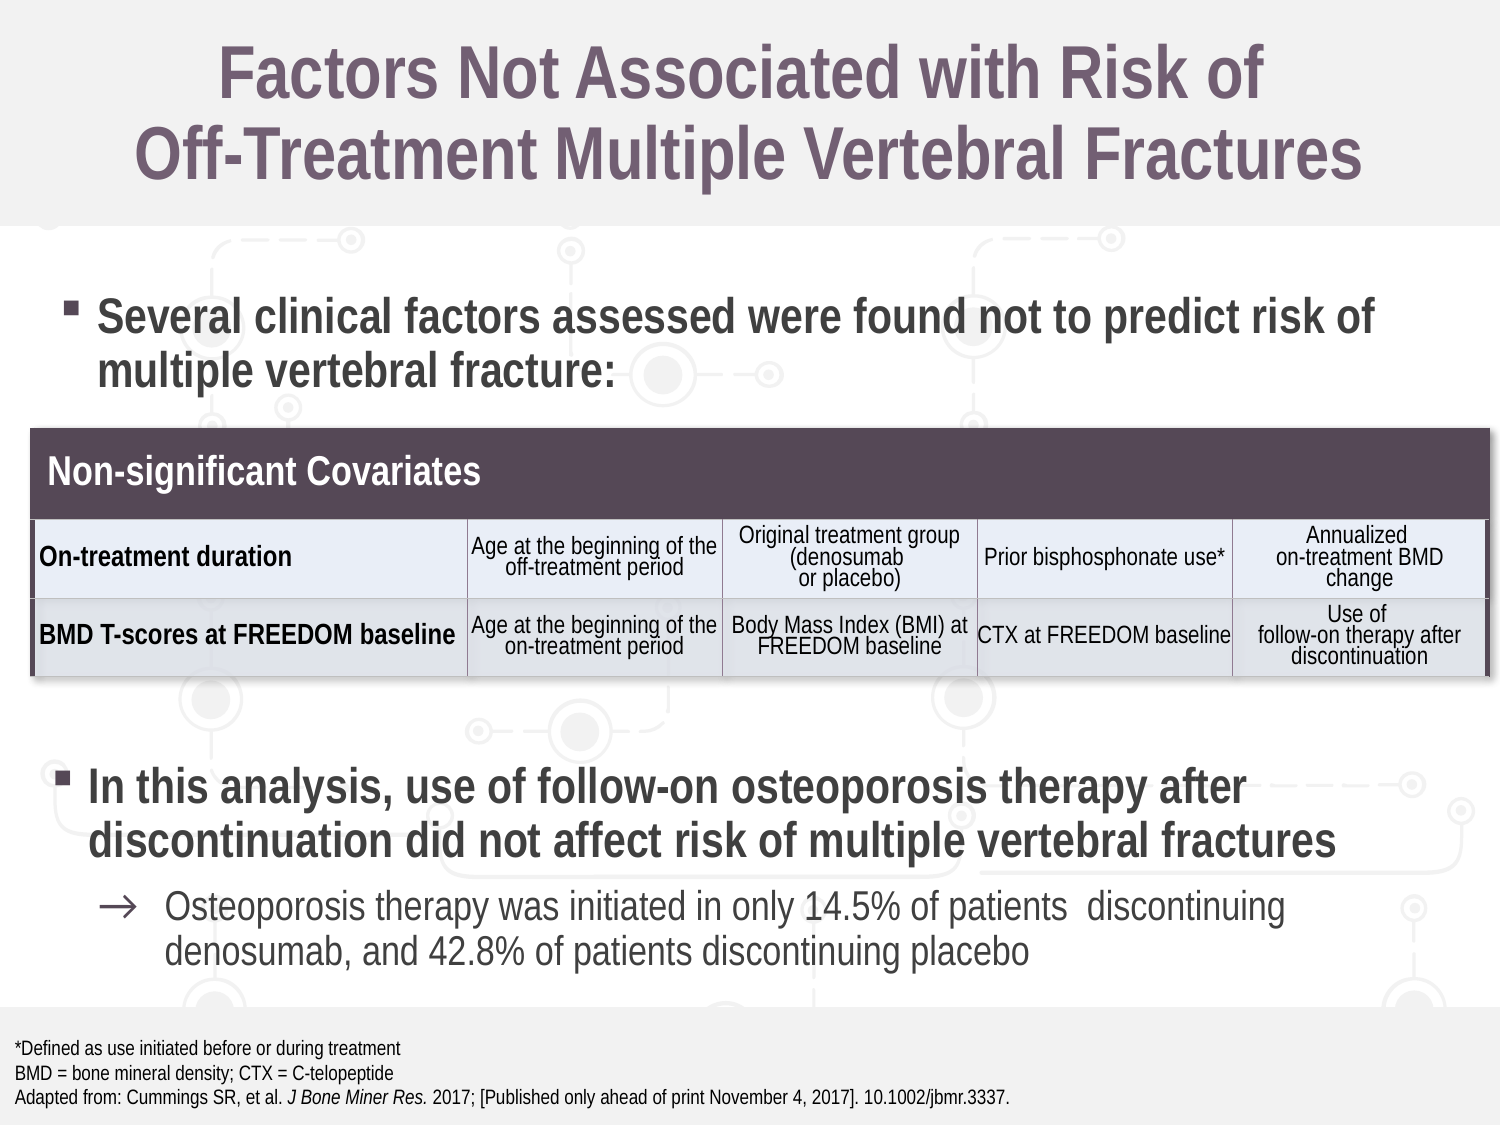

# Factors Not Associated with Risk of Off-Treatment Multiple Vertebral Fractures
Several clinical factors assessed were found not to predict risk of multiple vertebral fracture:
| Non-significant Covariates |  |  |  |  |
| --- | --- | --- | --- | --- |
| On-treatment duration | Age at the beginning of the off-treatment period | Original treatment group (denosumab or placebo) | Prior bisphosphonate use\* | Annualized on-treatment BMD change |
| BMD T-scores at FREEDOM baseline | Age at the beginning of the on-treatment period | Body Mass Index (BMI) at FREEDOM baseline | CTX at FREEDOM baseline | Use of follow-on therapy after discontinuation |
In this analysis, use of follow-on osteoporosis therapy after discontinuation did not affect risk of multiple vertebral fractures
Osteoporosis therapy was initiated in only 14.5% of patients  discontinuing denosumab, and 42.8% of patients discontinuing placebo

*Defined as use initiated before or during treatment
BMD = bone mineral density; CTX = C-telopeptide
Adapted from: Cummings SR, et al. J Bone Miner Res. 2017; [Published only ahead of print November 4, 2017]. 10.1002/jbmr.3337.